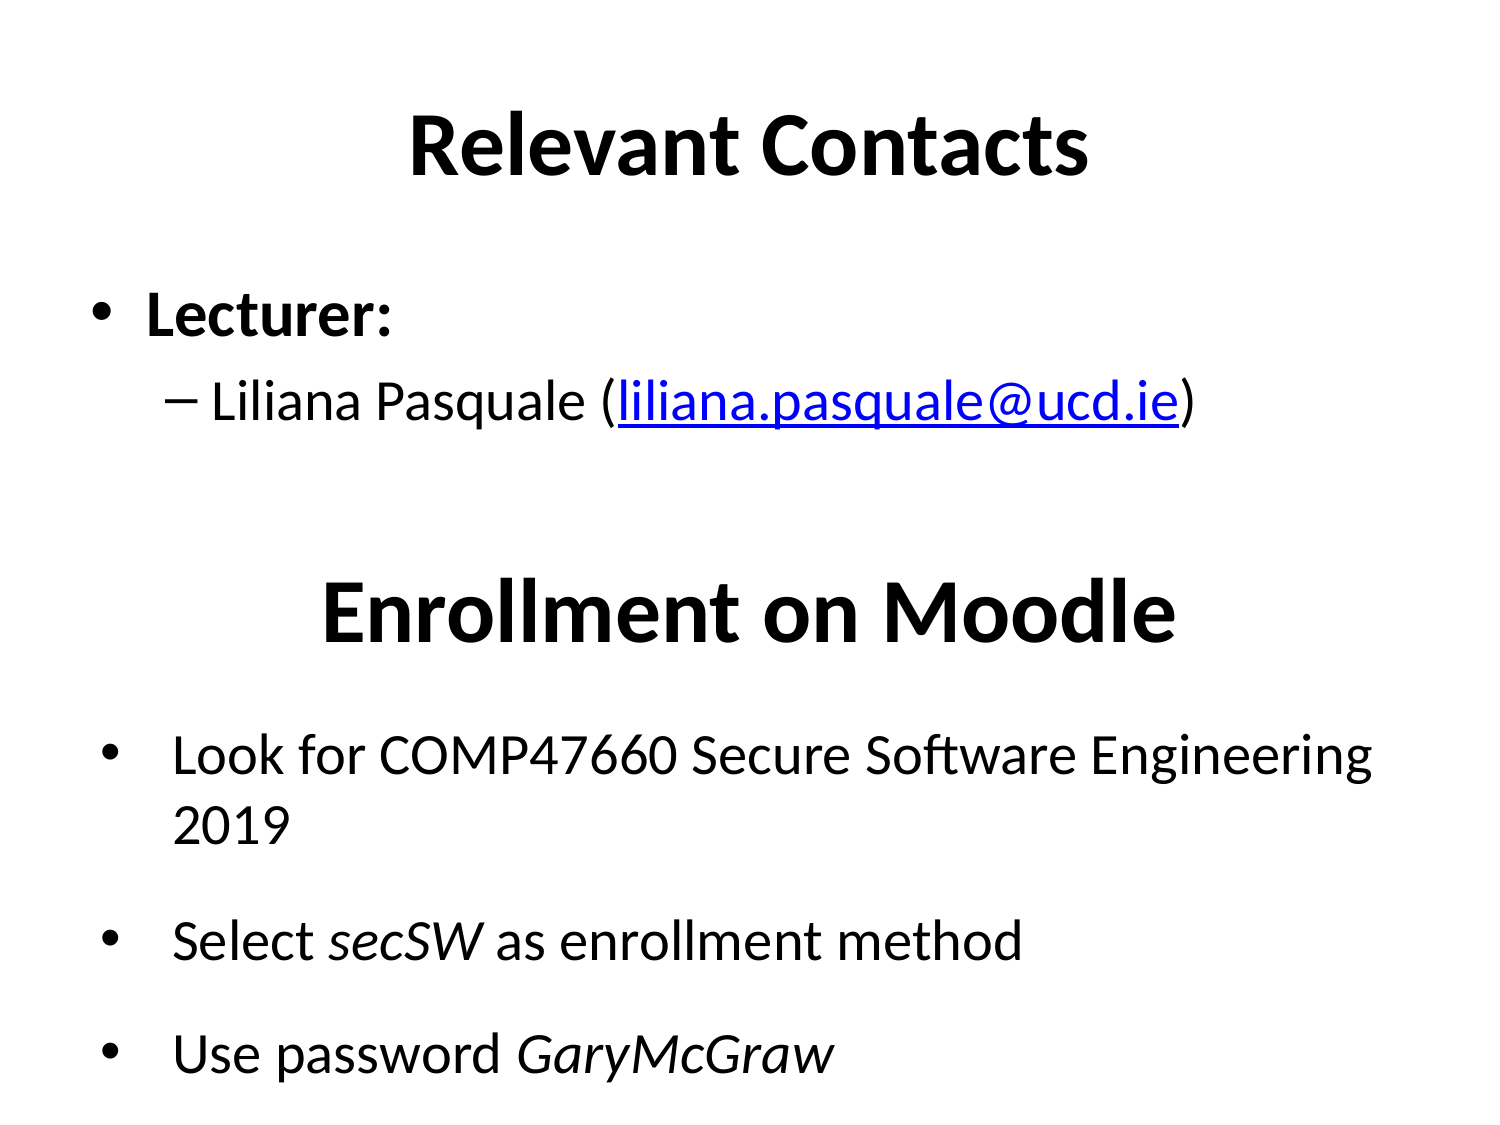

# Relevant Contacts
Lecturer:
Liliana Pasquale (liliana.pasquale@ucd.ie)

Enrollment on Moodle
Look for COMP47660 Secure Software Engineering 2019

Select secSW as enrollment method

Use password GaryMcGraw